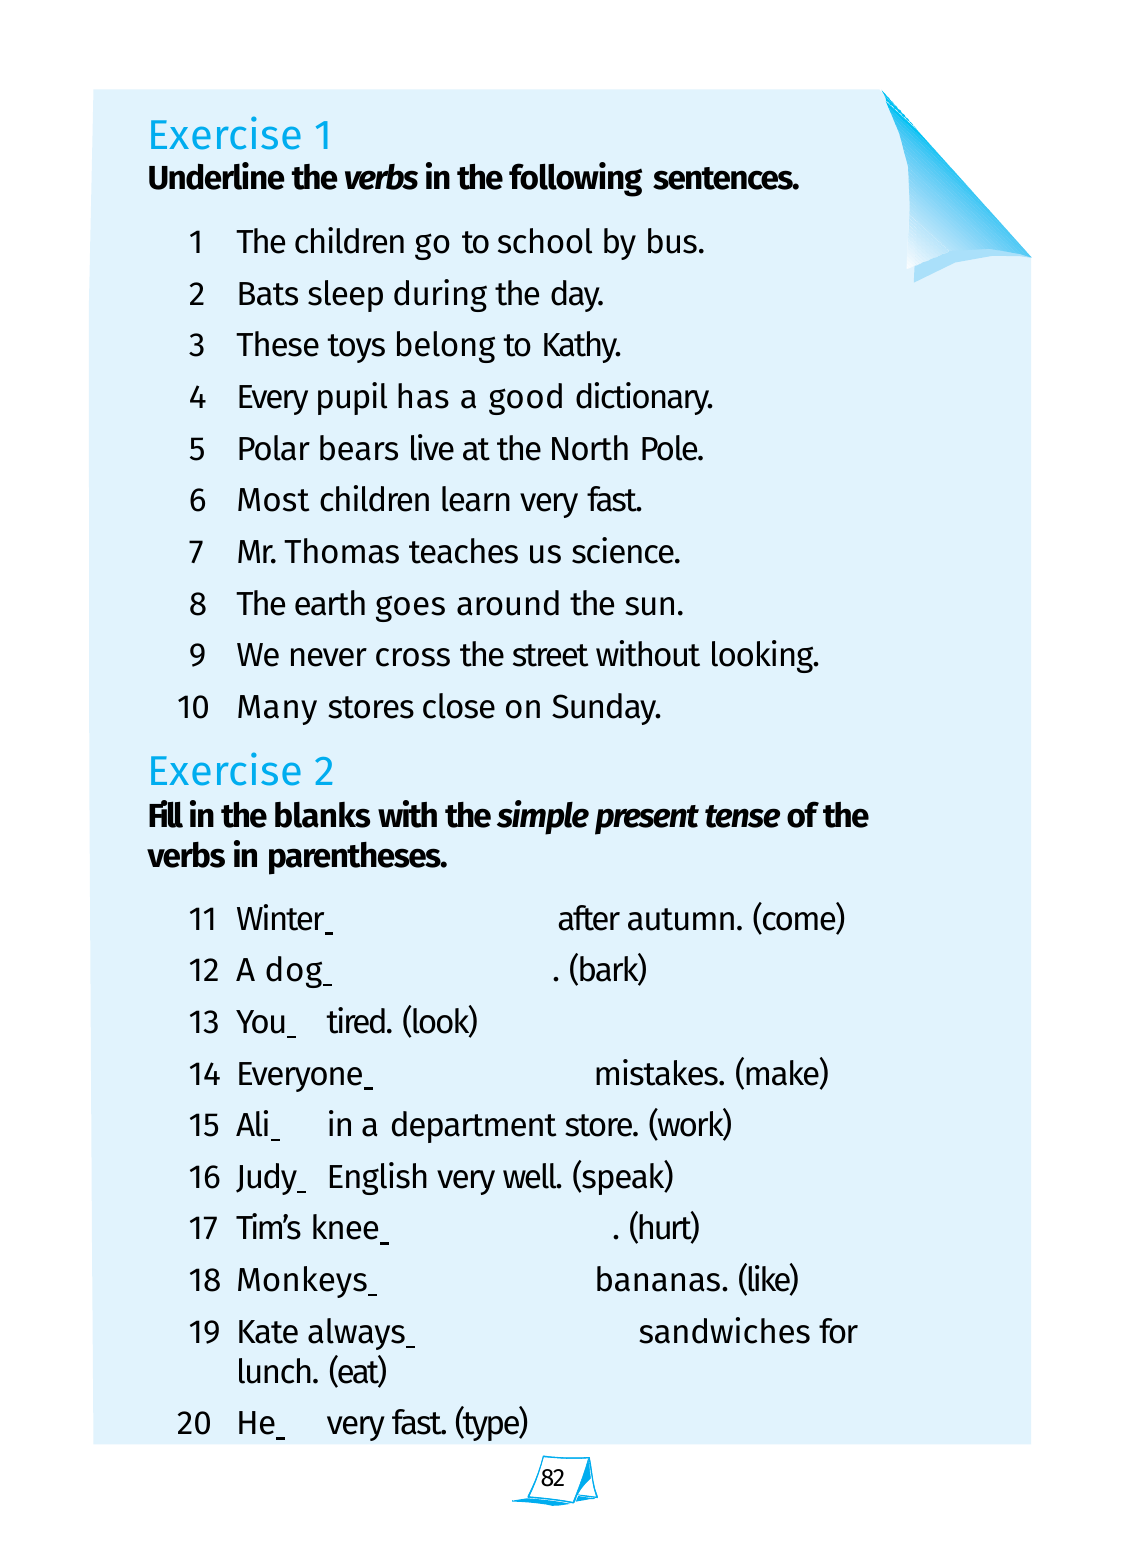

Exercise 1
Underline the verbs in the following sentences.
The children go to school by bus.
Bats sleep during the day.
These toys belong to Kathy.
Every pupil has a good dictionary.
Polar bears live at the North Pole.
Most children learn very fast.
Mr. Thomas teaches us science.
The earth goes around the sun.
We never cross the street without looking.
Many stores close on Sunday.
Exercise 2
Fill in the blanks with the simple present tense of the  verbs in parentheses.
Winter 	after autumn. (come)
A dog 	. (bark)
You 	tired. (look)
Everyone 	mistakes. (make)
Ali 	in a department store. (work)
Judy 	English very well. (speak)
Tim’s knee 	. (hurt)
Monkeys 	bananas. (like)
Kate always 	sandwiches for lunch. (eat)
He 	very fast. (type)
82